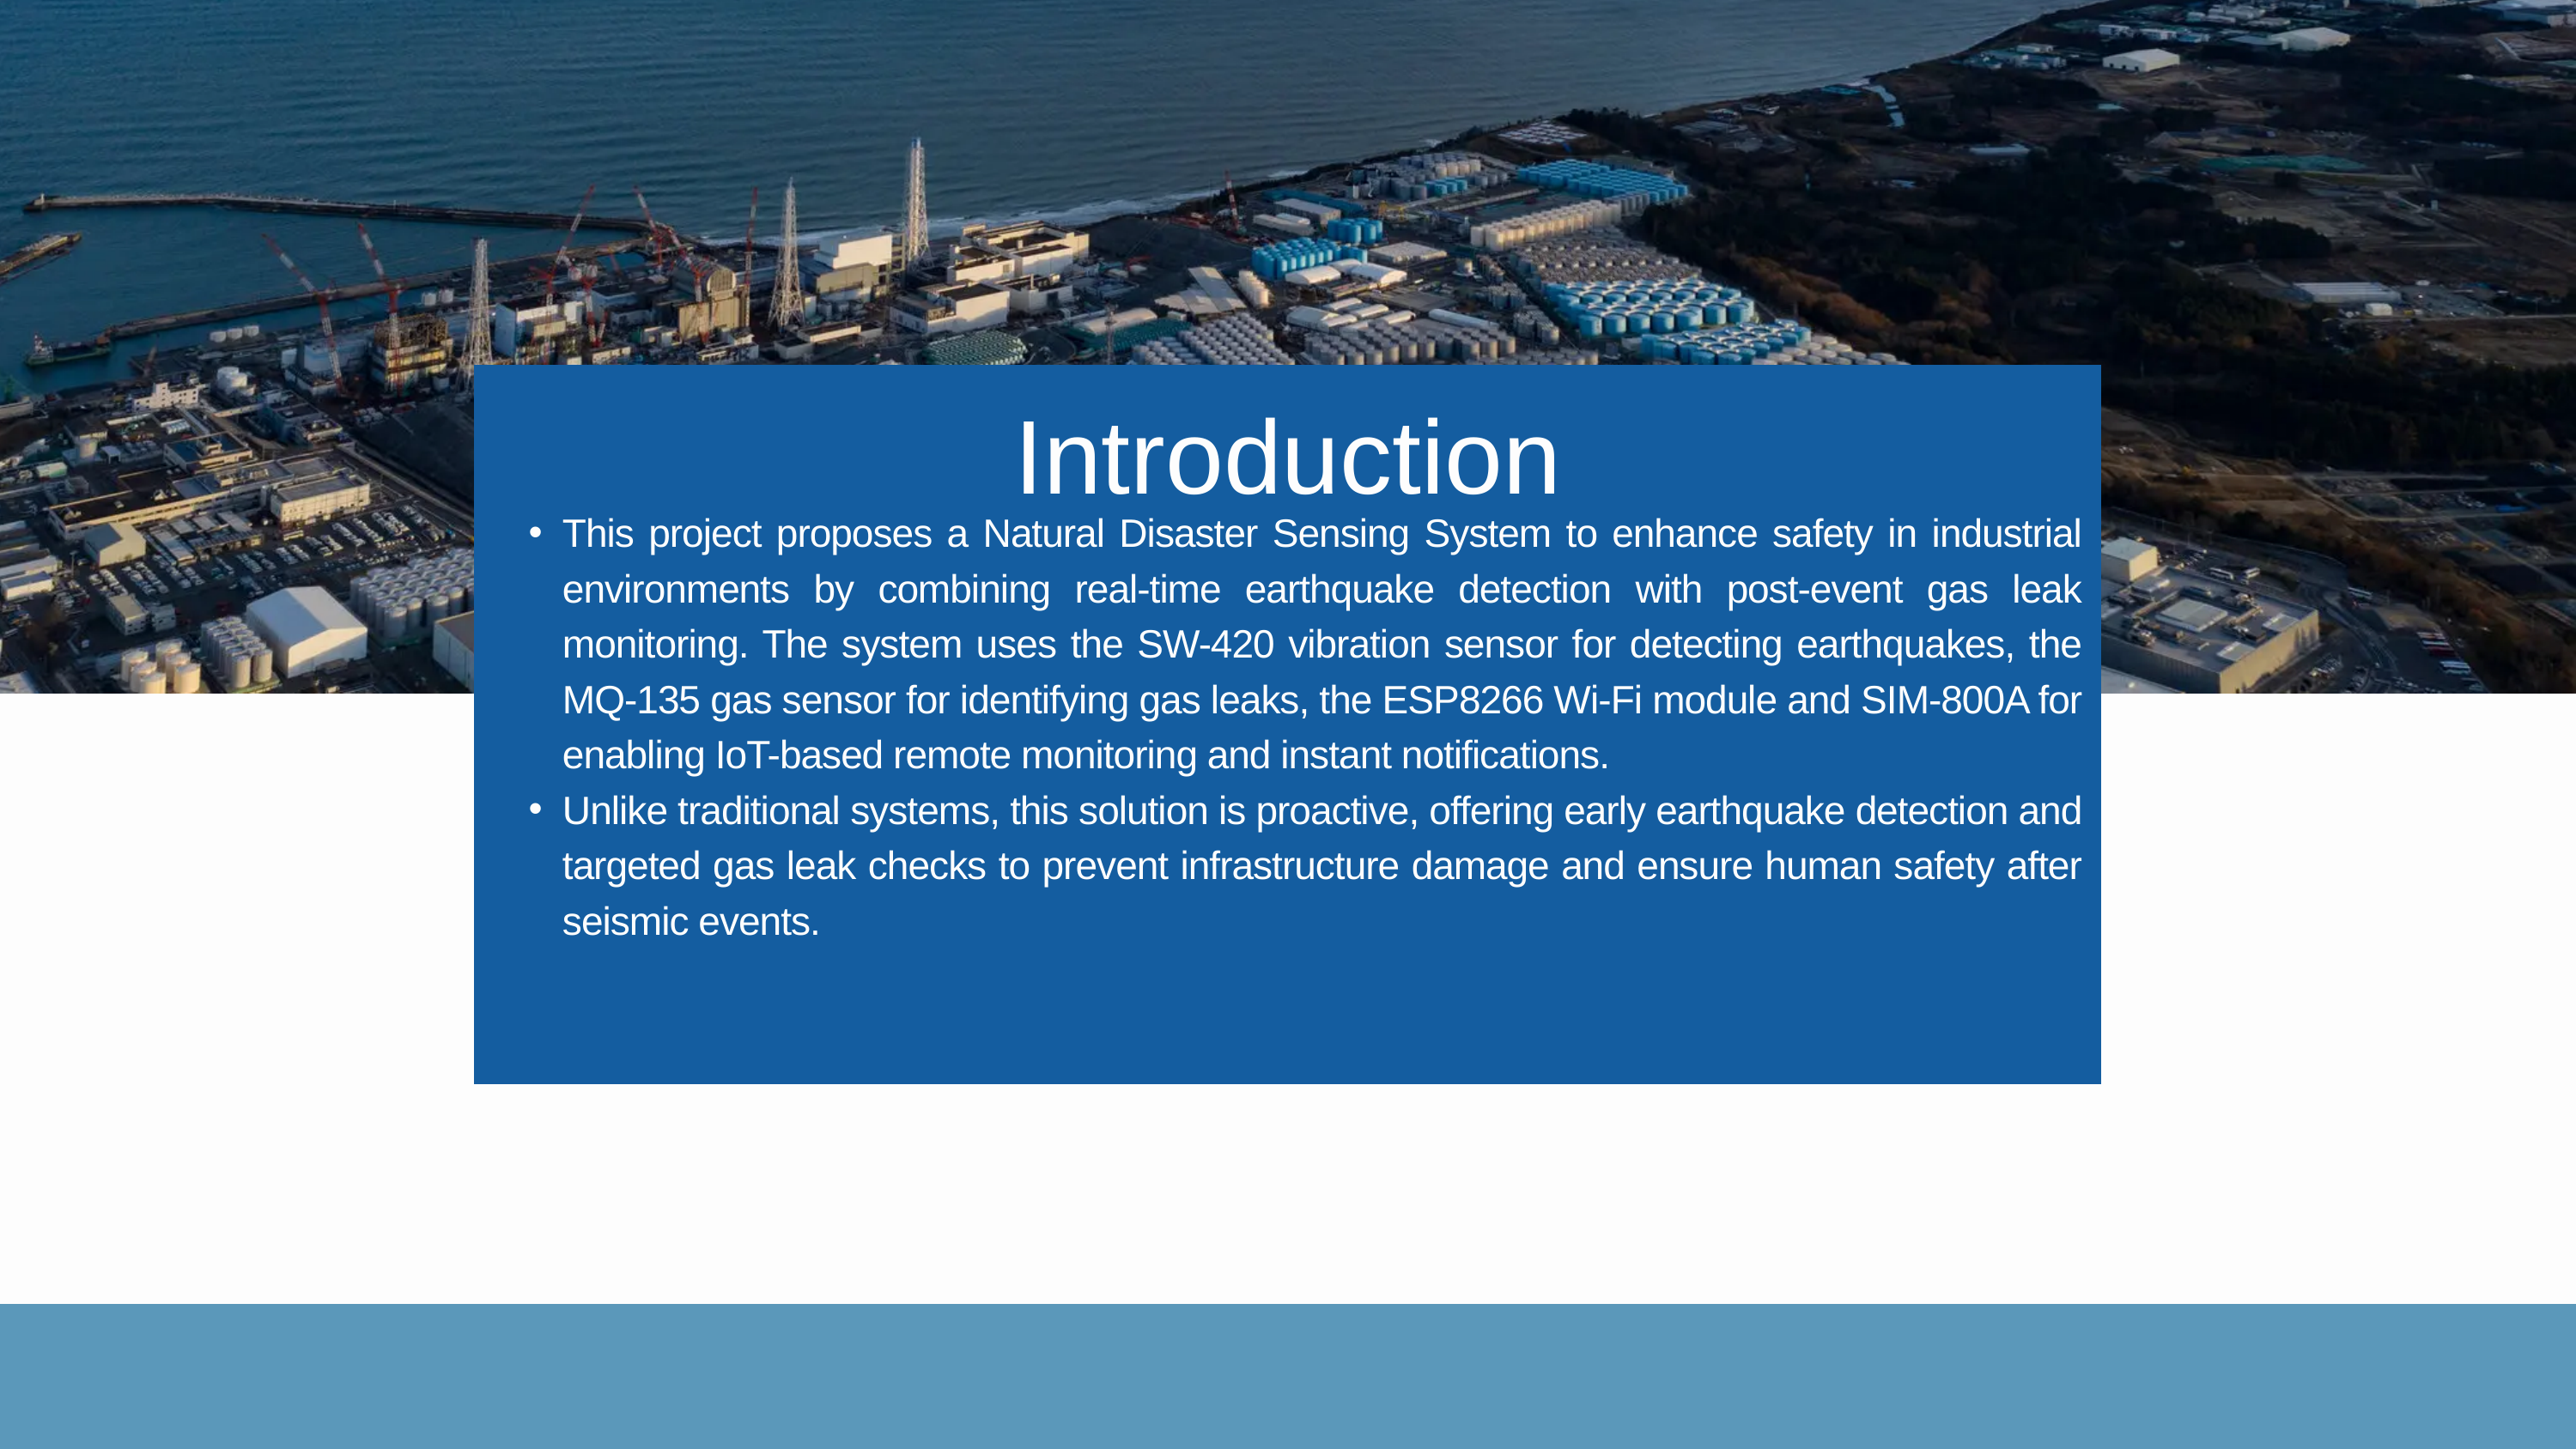

Introduction
This project proposes a Natural Disaster Sensing System to enhance safety in industrial environments by combining real-time earthquake detection with post-event gas leak monitoring. The system uses the SW-420 vibration sensor for detecting earthquakes, the MQ-135 gas sensor for identifying gas leaks, the ESP8266 Wi-Fi module and SIM-800A for enabling IoT-based remote monitoring and instant notifications.
Unlike traditional systems, this solution is proactive, offering early earthquake detection and targeted gas leak checks to prevent infrastructure damage and ensure human safety after seismic events.